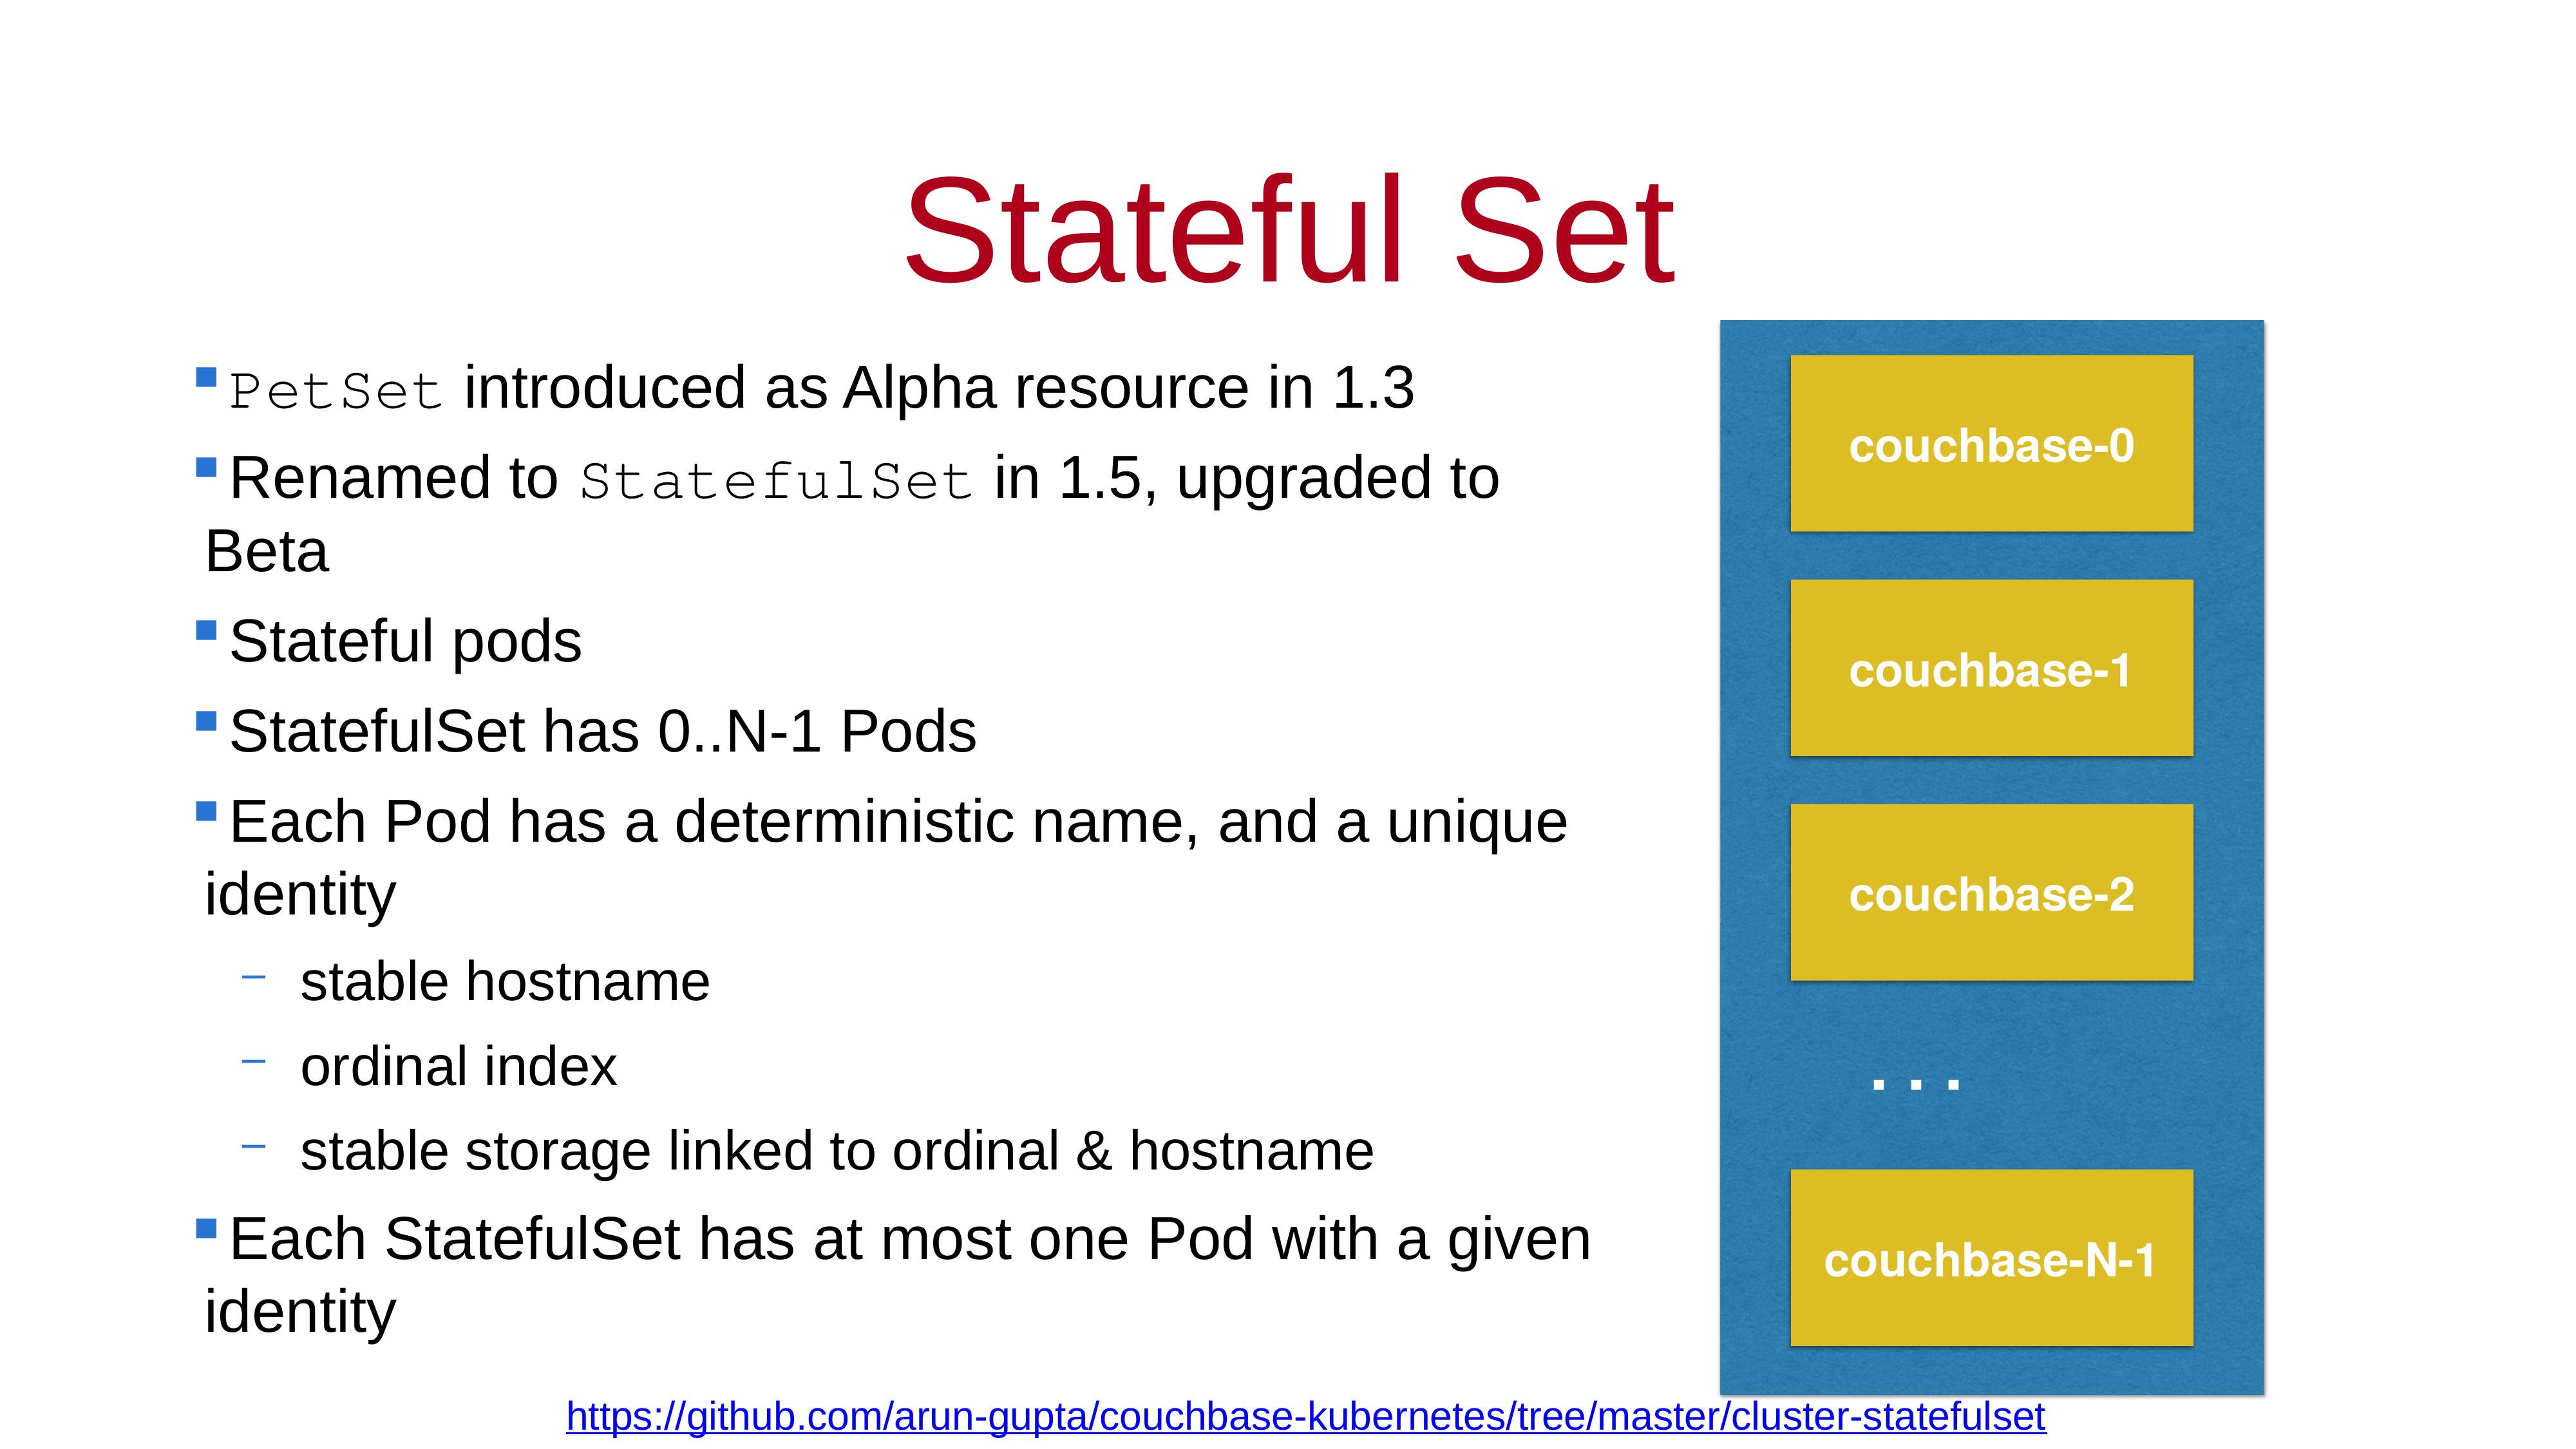

# Stateful Set

PetSet introduced as Alpha resource in 1.3
Renamed to StatefulSet in 1.5, upgraded to Beta
Stateful pods
StatefulSet has 0..N-1 Pods
Each Pod has a deterministic name, and a unique identity
stable hostname
ordinal index
stable storage linked to ordinal & hostname
Each StatefulSet has at most one Pod with a given identity
couchbase-0
couchbase-1
couchbase-2
. . .
couchbase-N-1
53
https://github.com/arun-gupta/couchbase-kubernetes/tree/master/cluster-statefulset